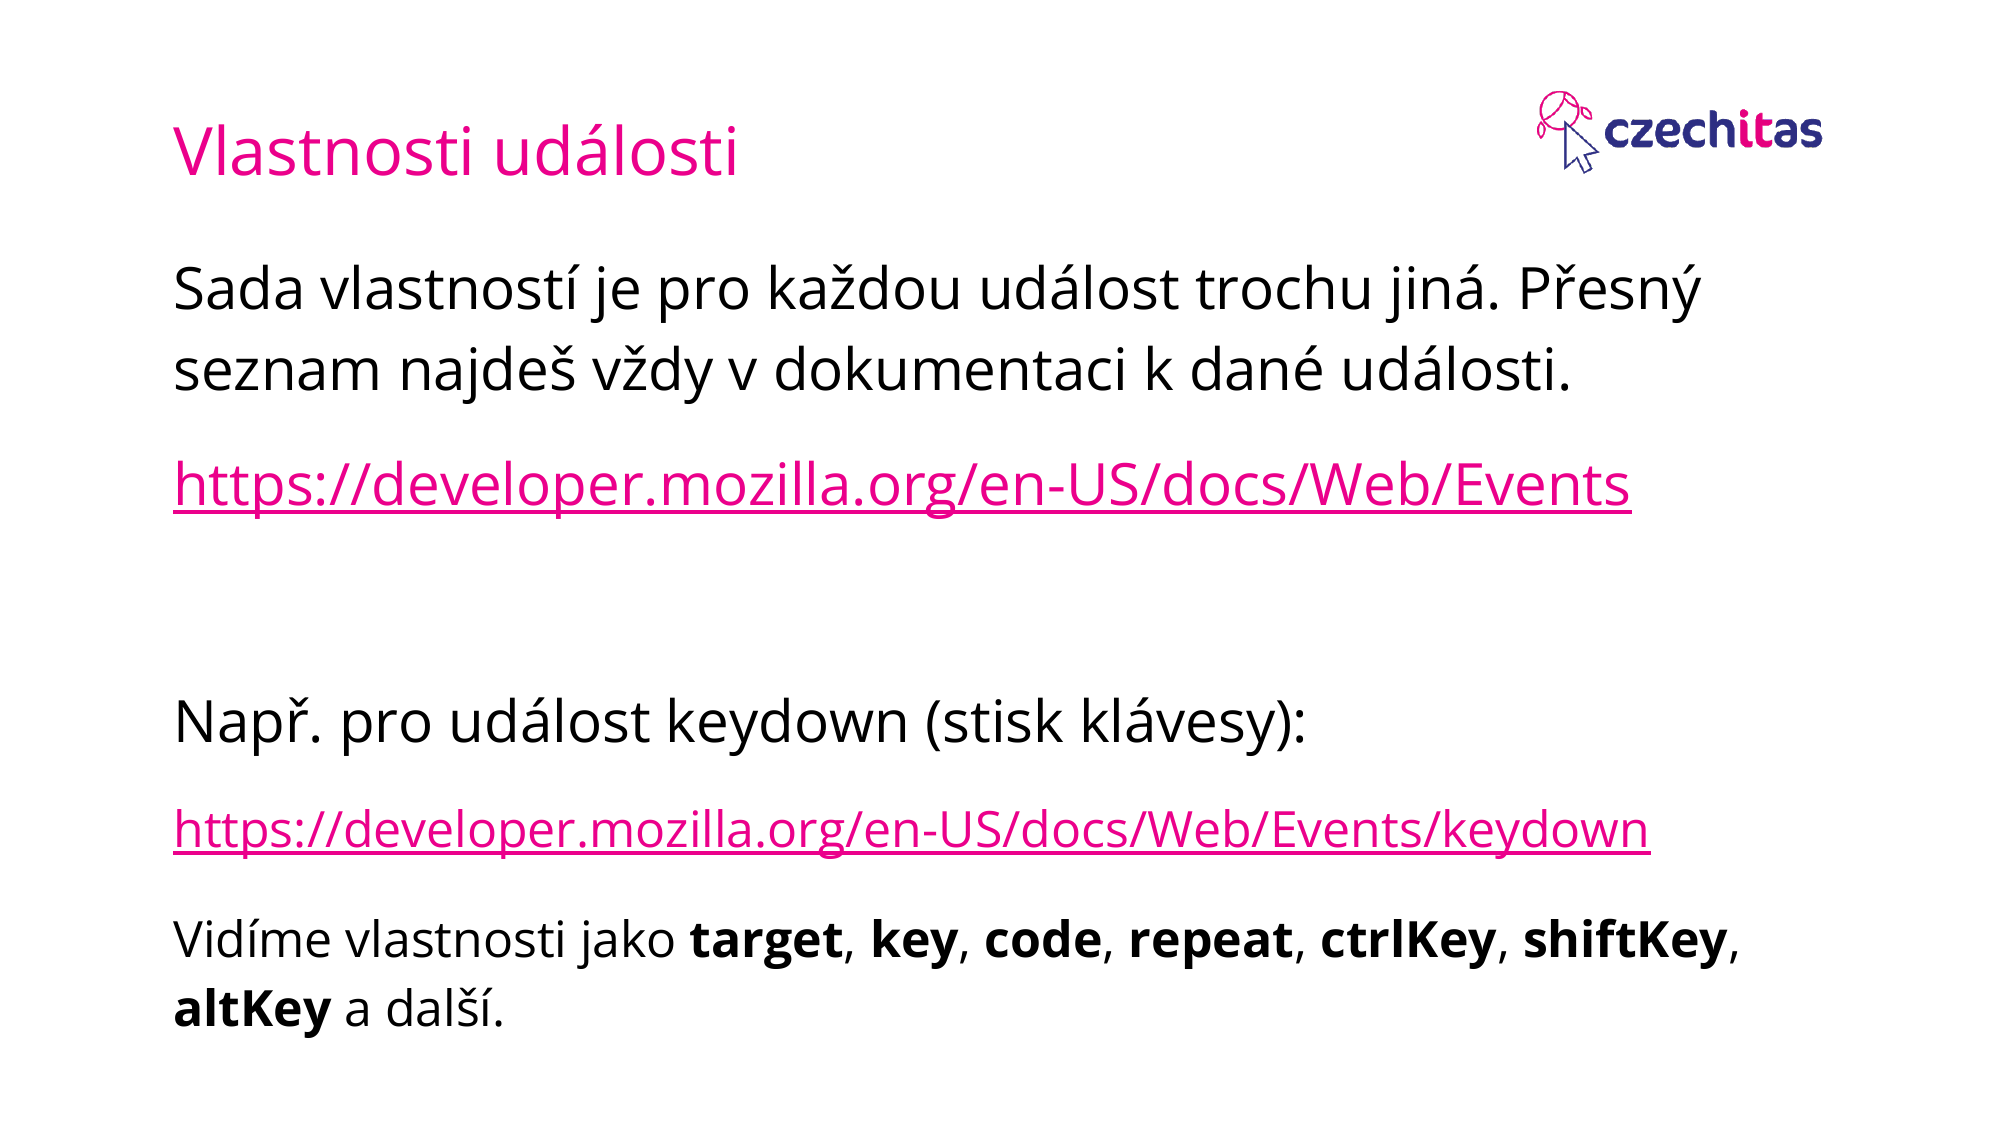

Vlastnosti události
Sada vlastností je pro každou událost trochu jiná. Přesný seznam najdeš vždy v dokumentaci k dané události.
https://developer.mozilla.org/en-US/docs/Web/Events

Např. pro událost keydown (stisk klávesy):
https://developer.mozilla.org/en-US/docs/Web/Events/keydown
Vidíme vlastnosti jako target, key, code, repeat, ctrlKey, shiftKey, altKey a další.